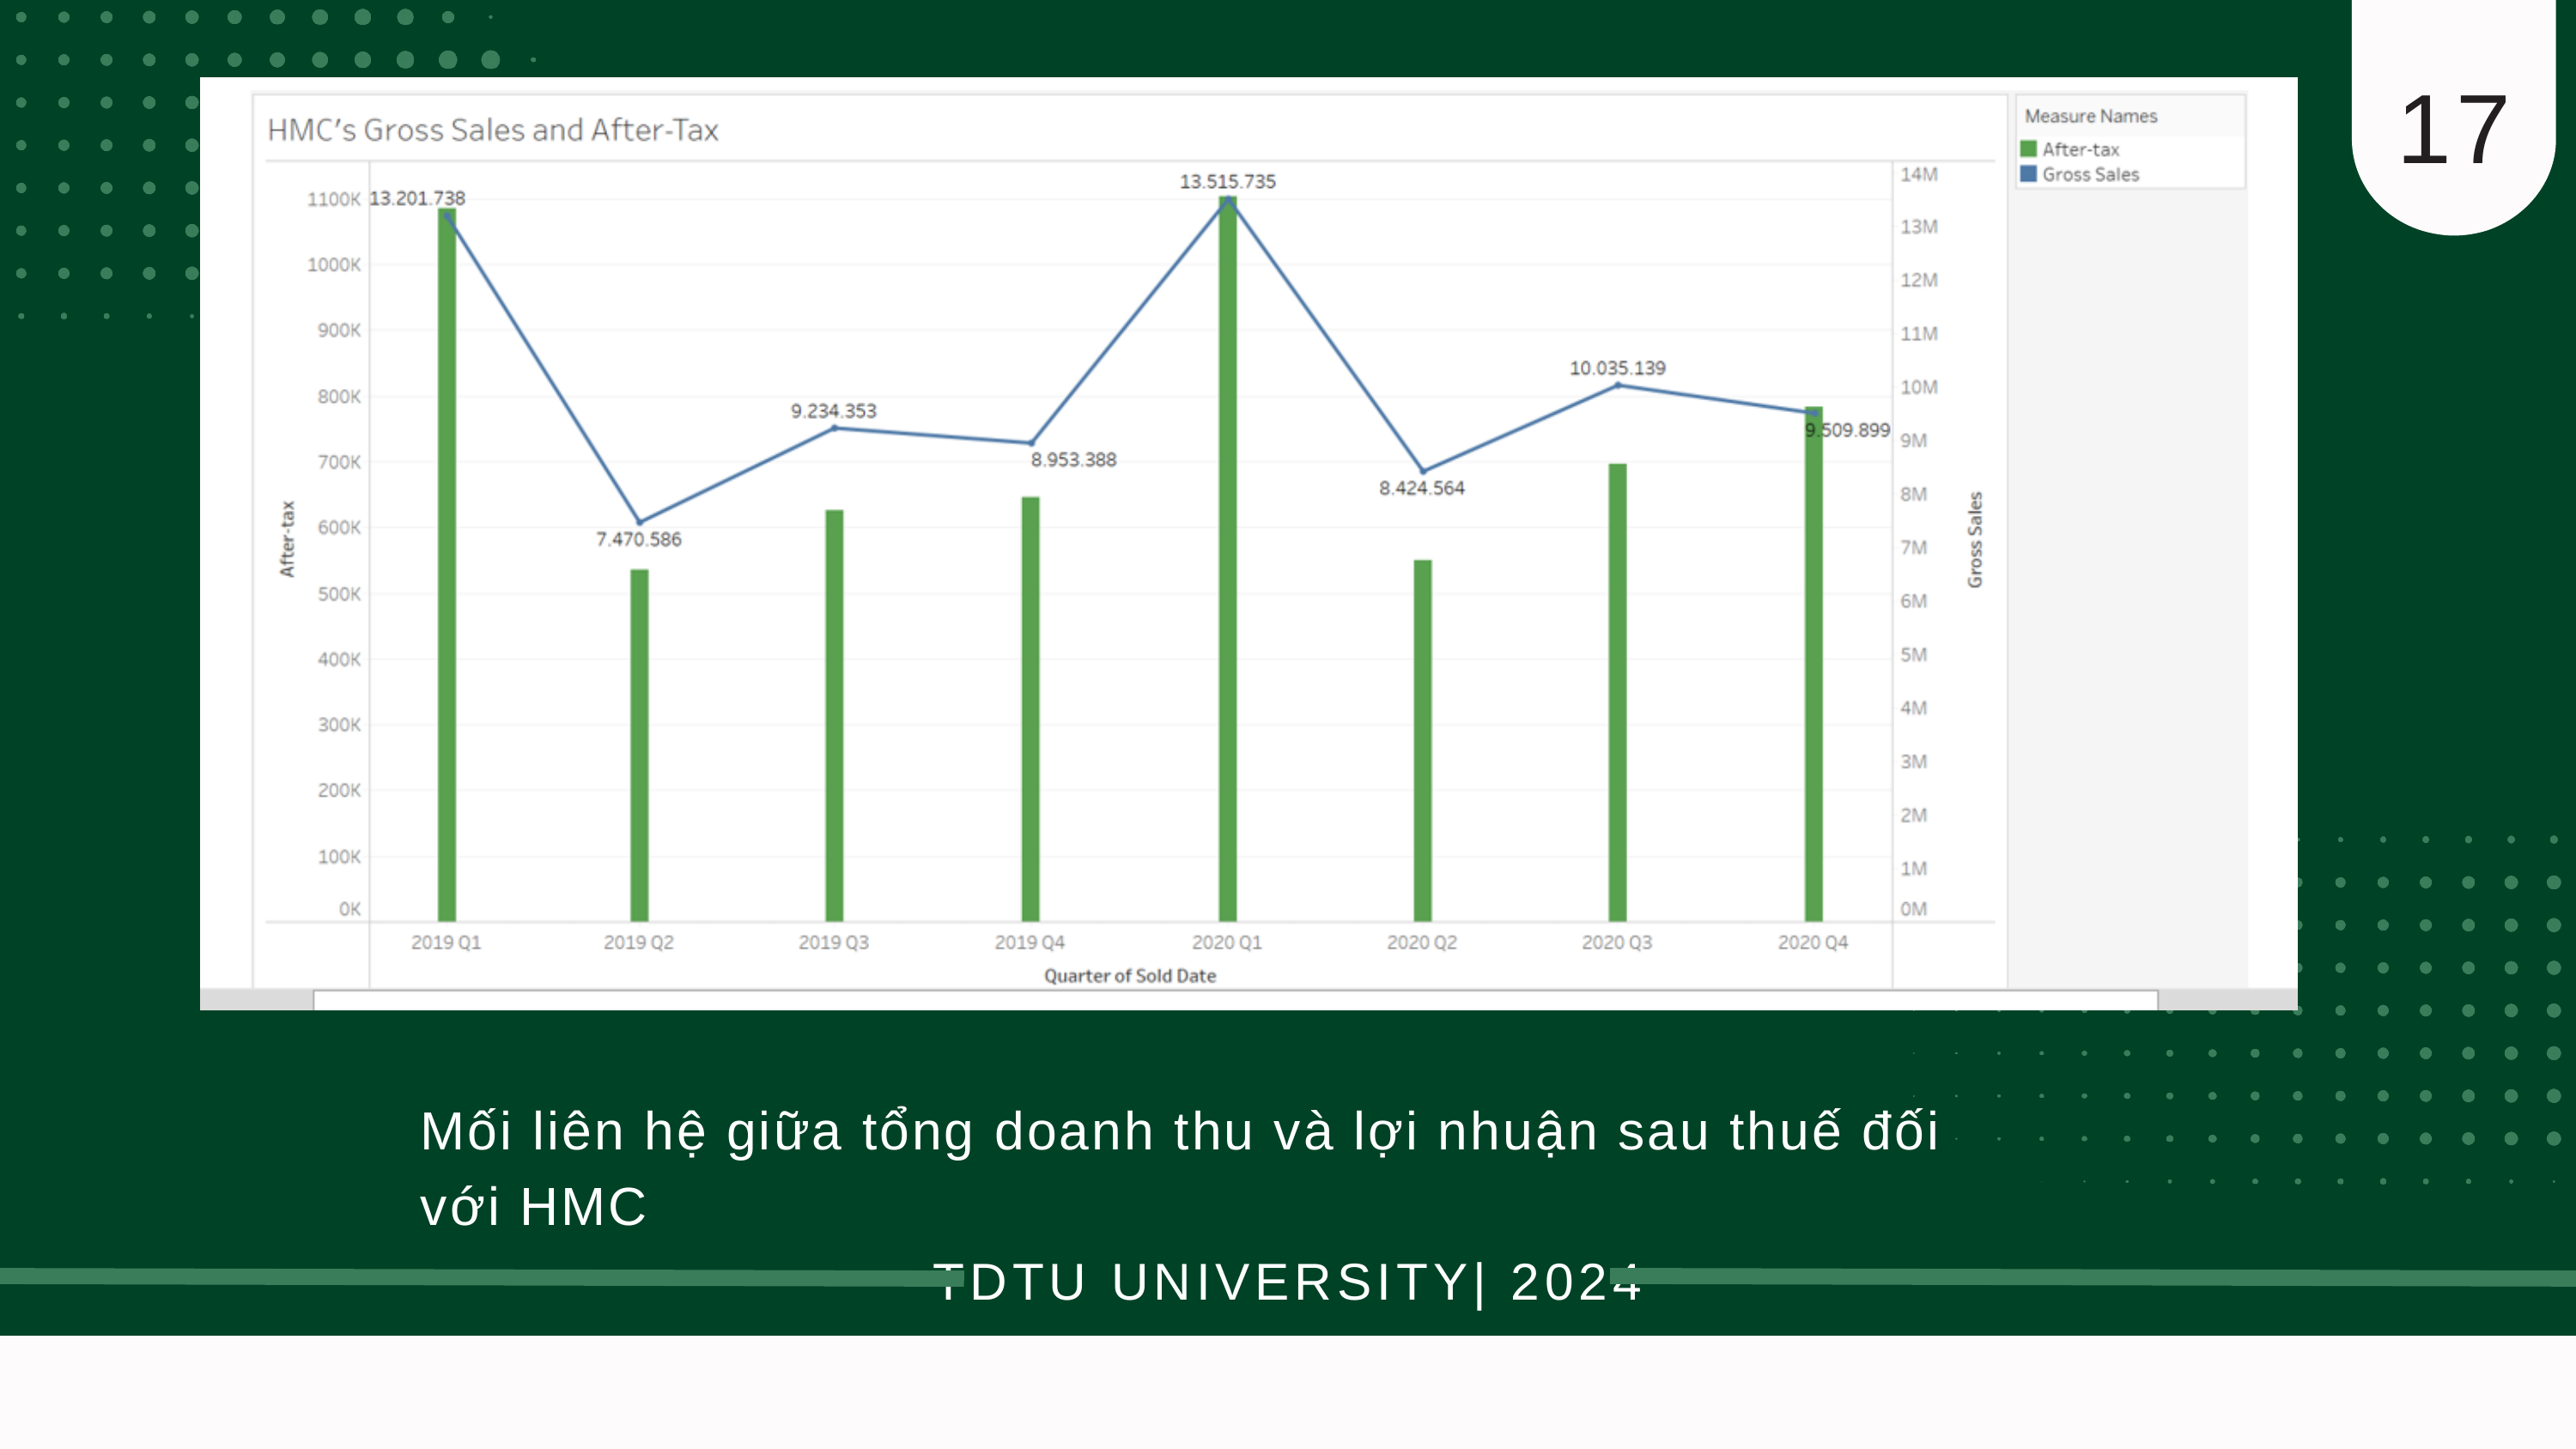

17

Mối liên hệ giữa tổng doanh thu và lợi nhuận sau thuế đối với HMC
TDTU UNIVERSITY| 2024